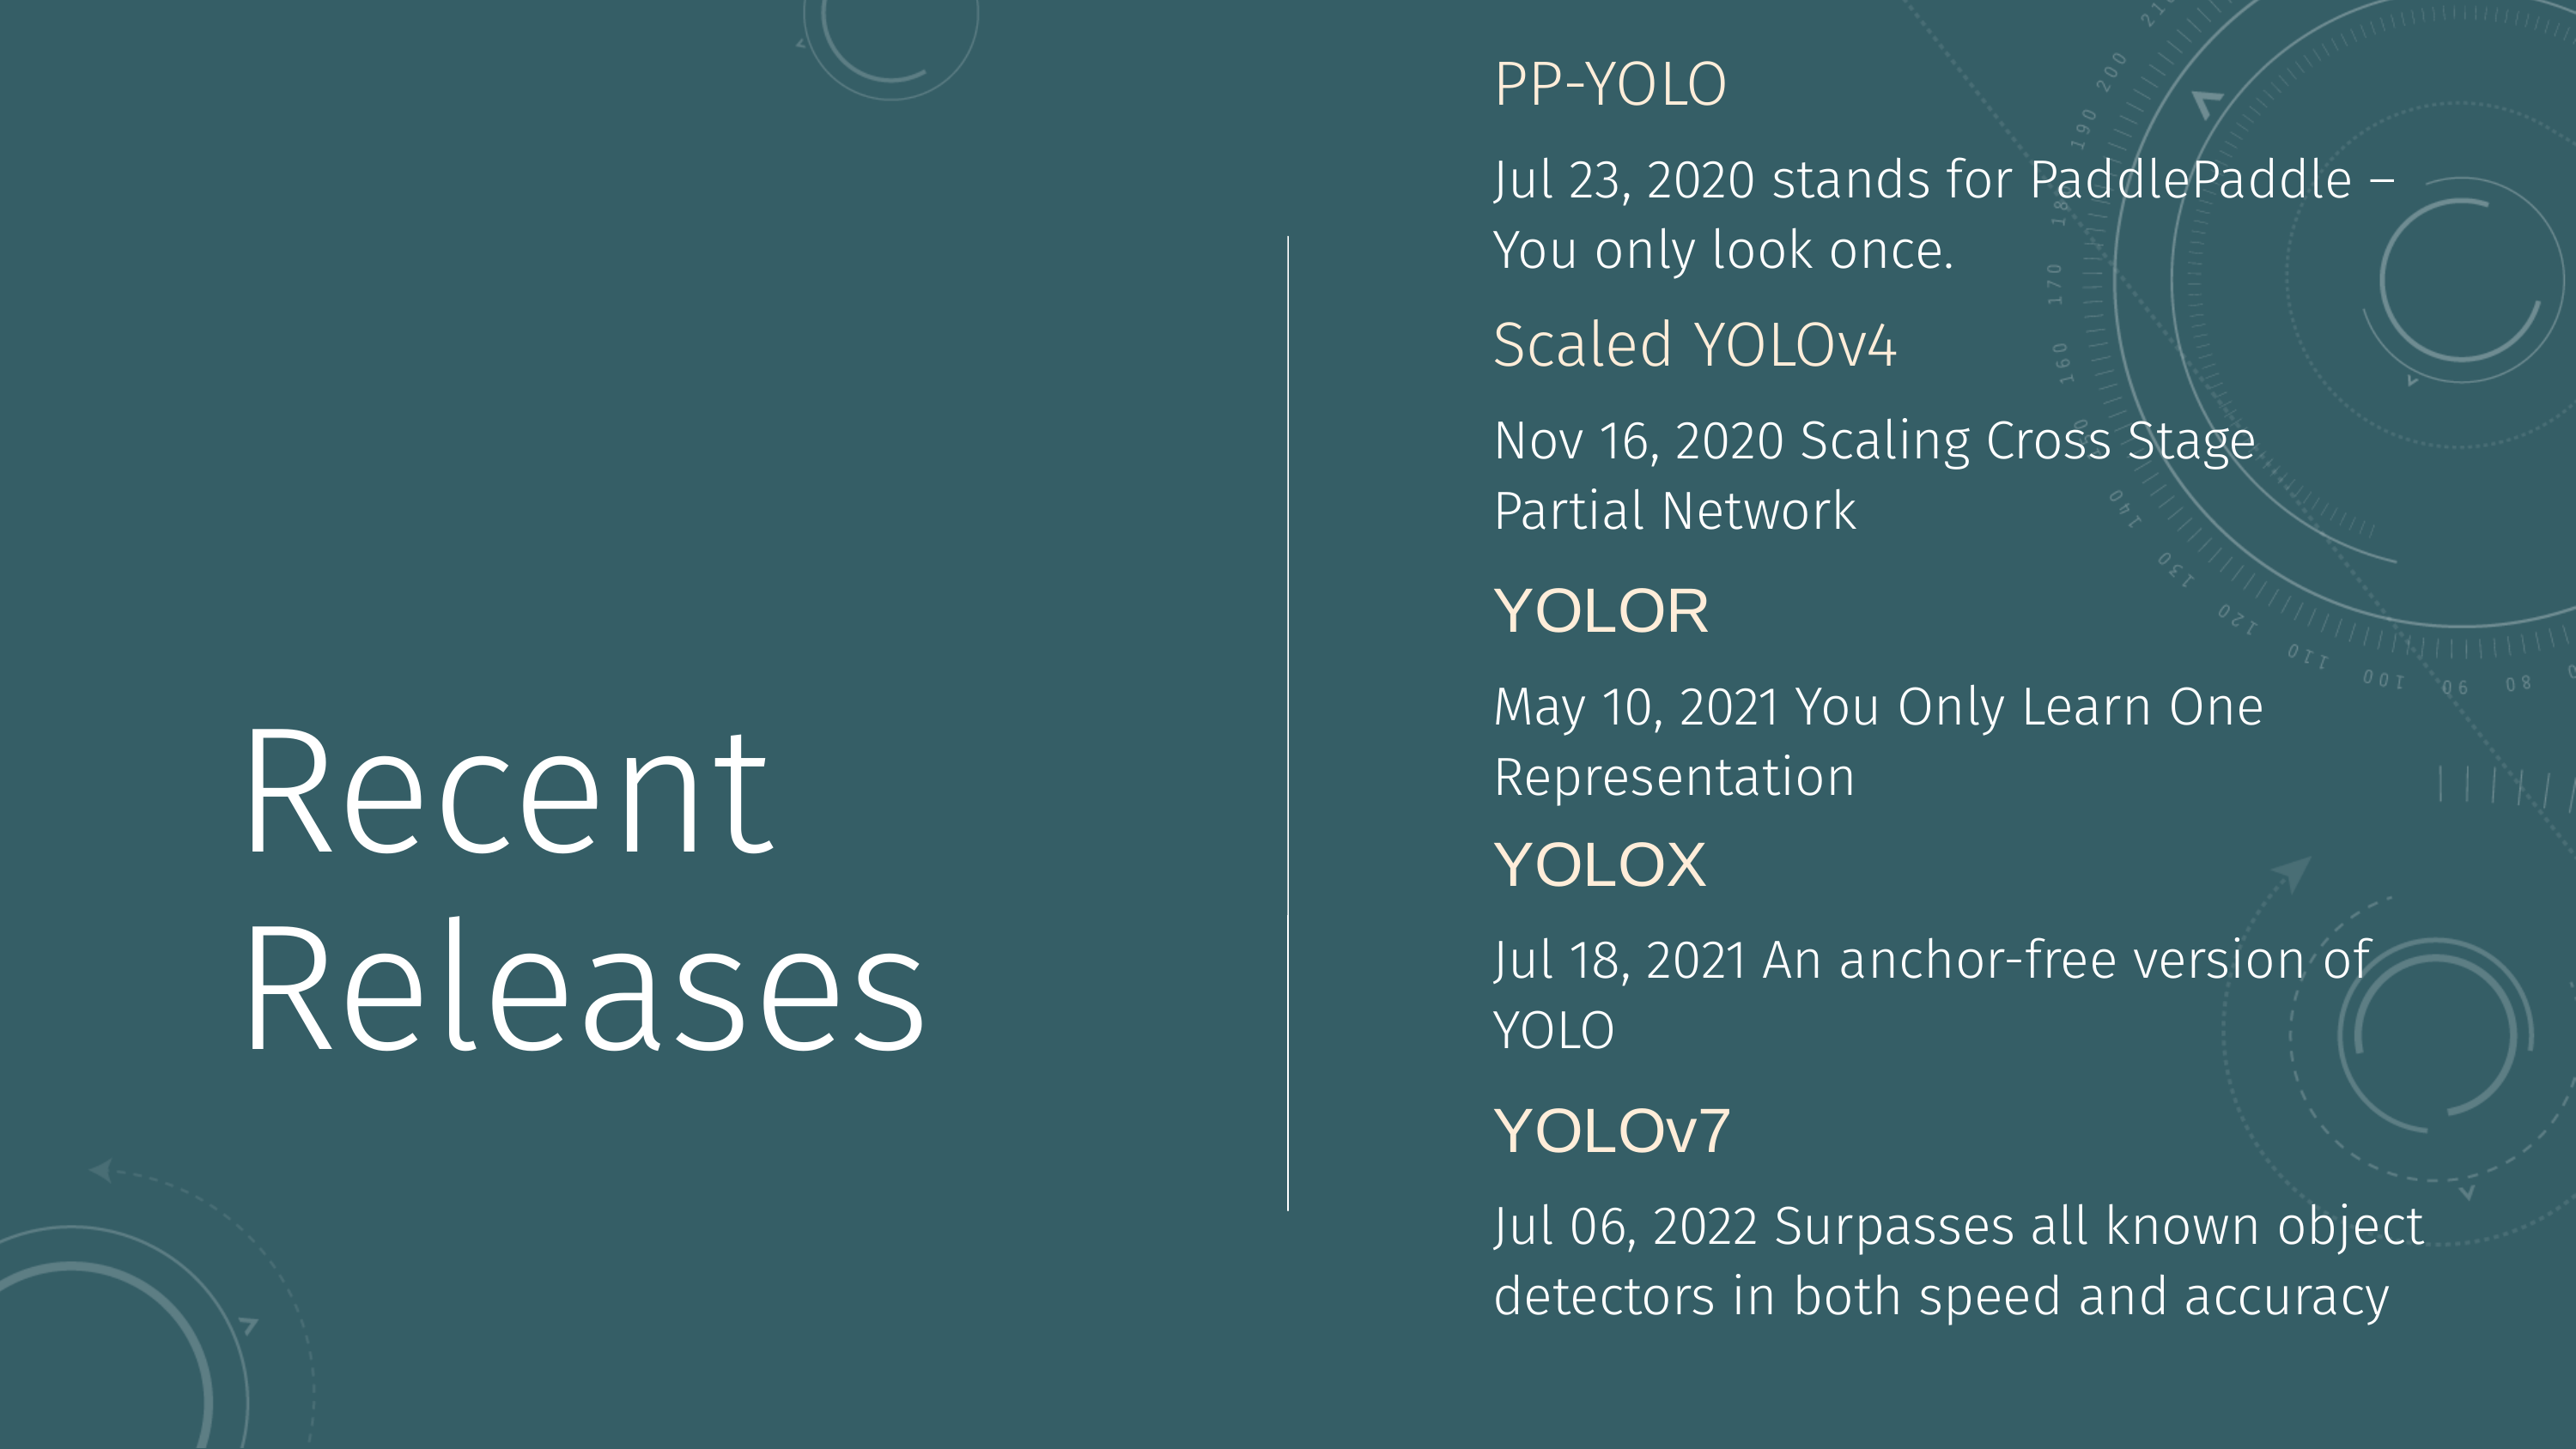

PP-YOLO
Jul 23, 2020 stands for PaddlePaddle – You only look once.
Scaled YOLOv4
Nov 16, 2020 Scaling Cross Stage Partial Network
YOLOR
May 10, 2021 You Only Learn One Representation
Recent Releases

YOLOX
Jul 18, 2021 An anchor-free version of YOLO
YOLOv7
Jul 06, 2022 Surpasses all known object detectors in both speed and accuracy